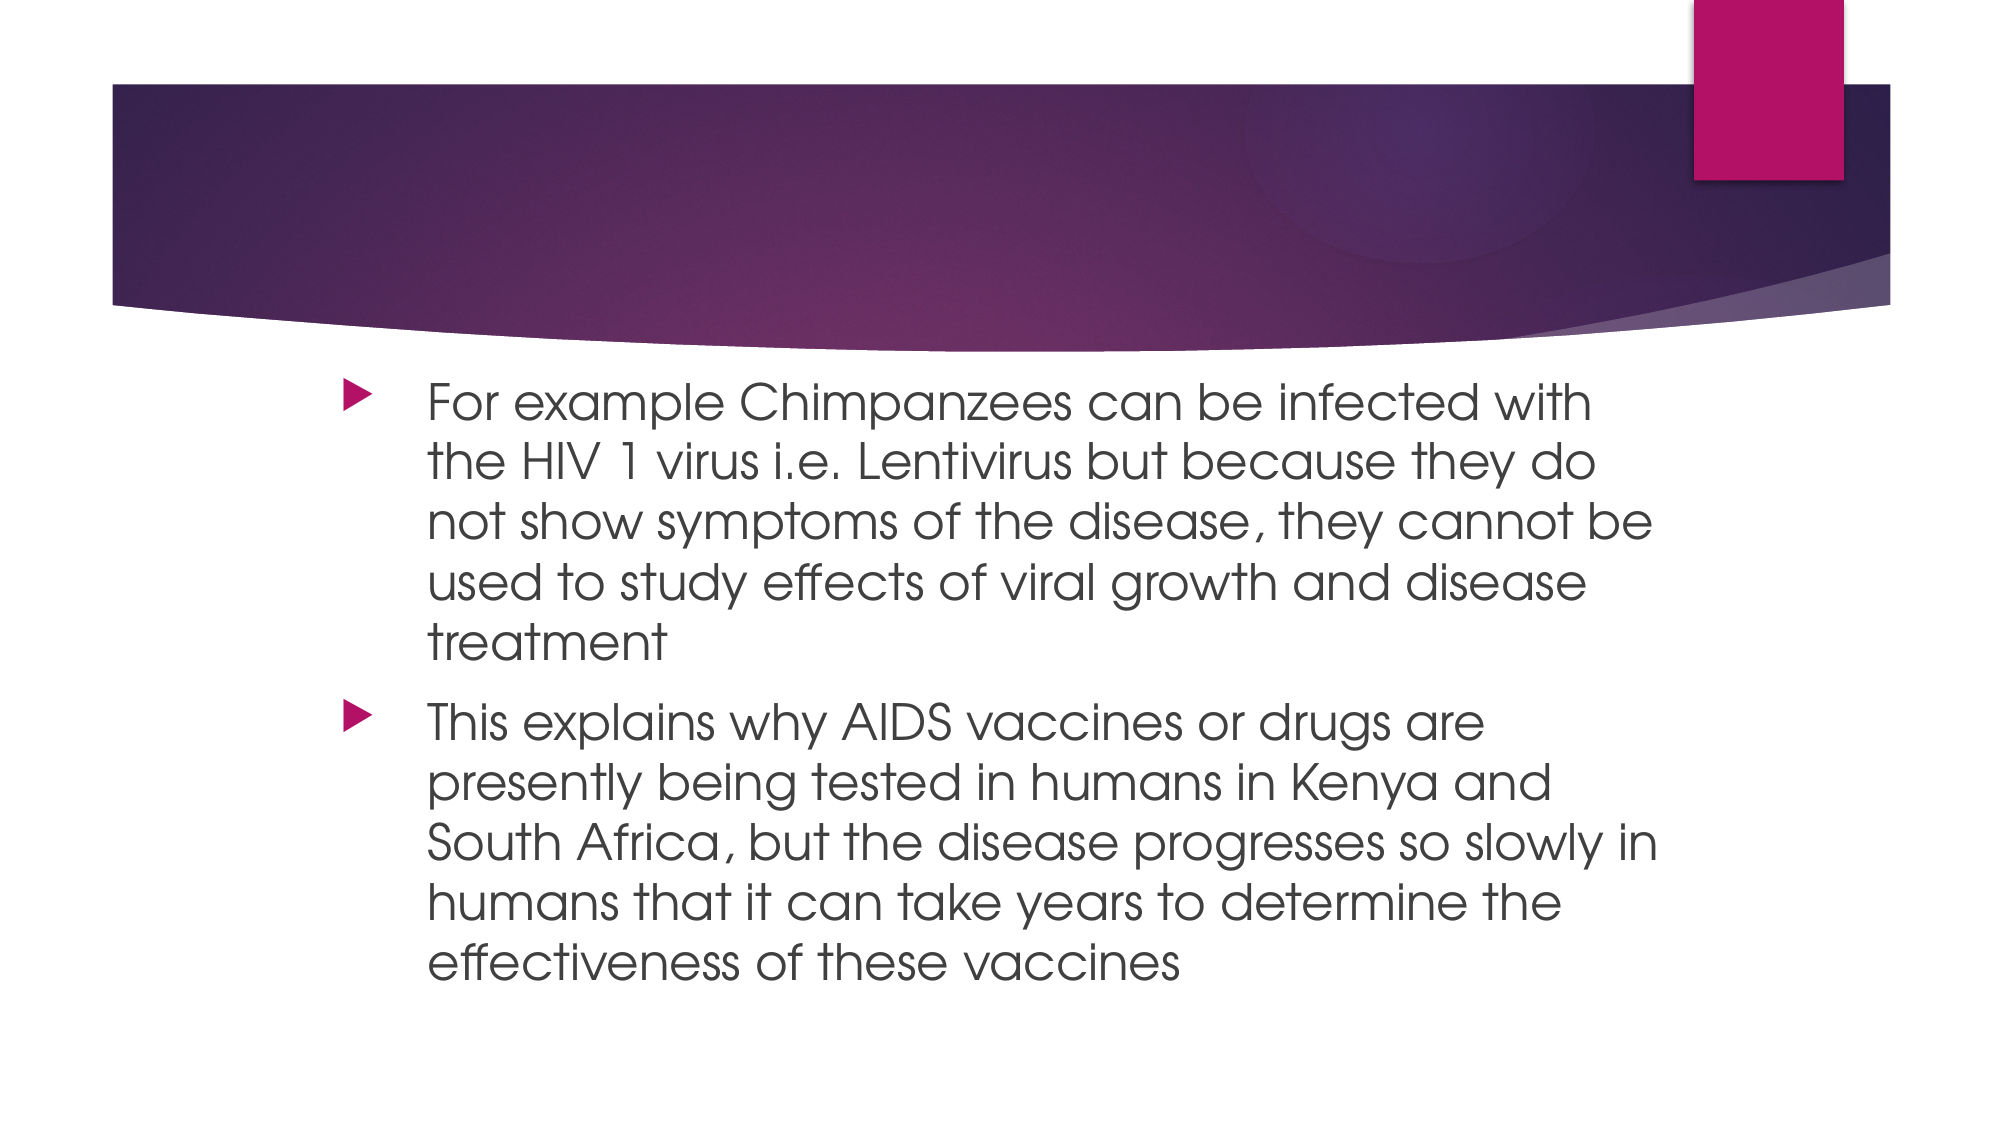

For example Chimpanzees can be infected with the HIV 1 virus i.e. Lentivirus but because they do not show symptoms of the disease, they cannot be used to study effects of viral growth and disease treatment
This explains why AIDS vaccines or drugs are presently being tested in humans in Kenya and South Africa, but the disease progresses so slowly in humans that it can take years to determine the effectiveness of these vaccines